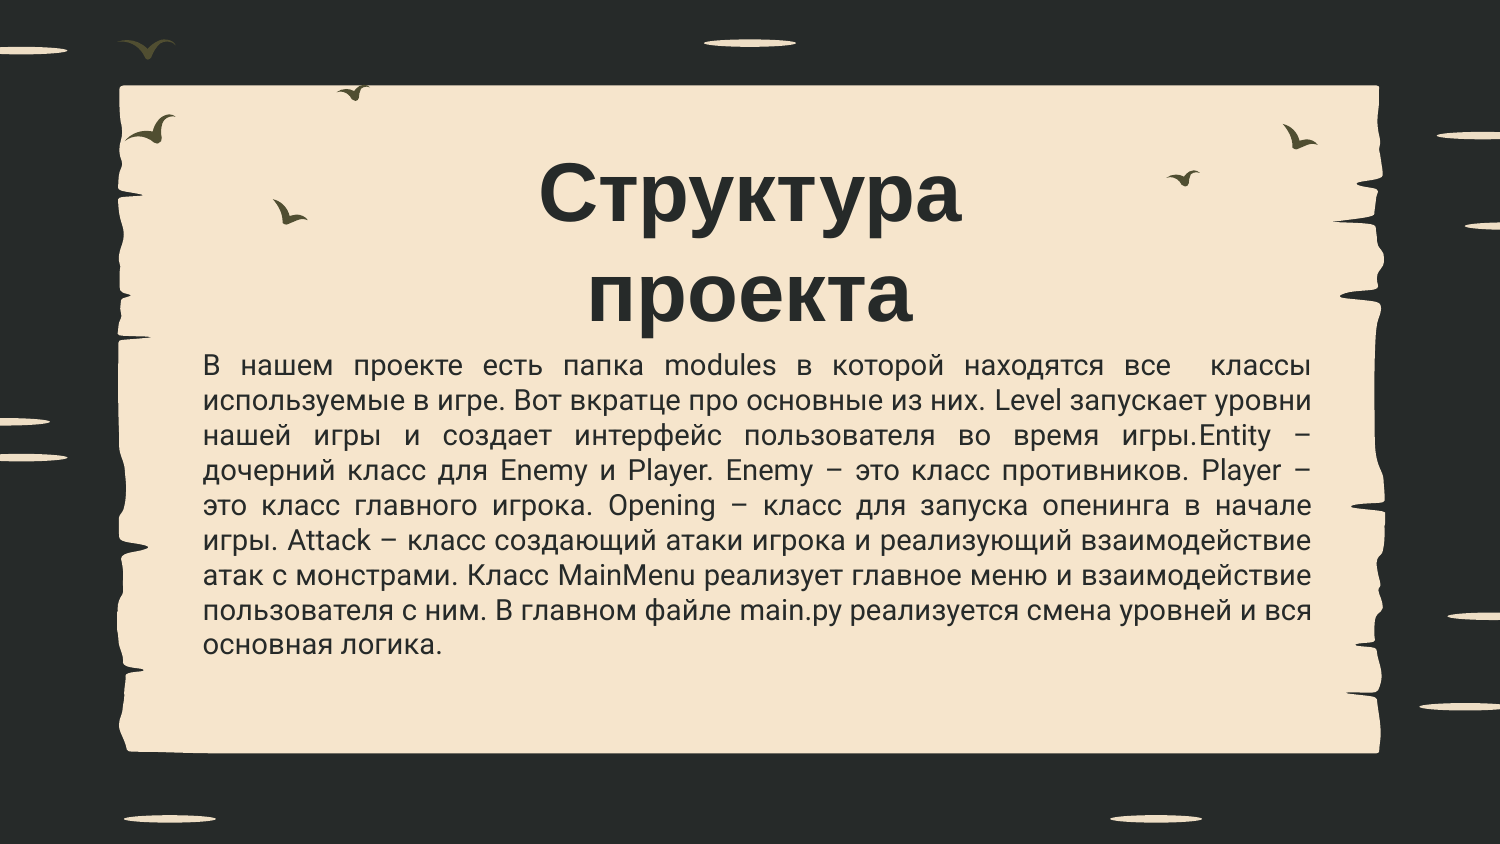

# Структура проекта
В нашем проекте есть папка modules в которой находятся все  классы используемые в игре. Вот вкратце про основные из них. Level запускает уровни нашей игры и создает интерфейс пользователя во время игры.Entity – дочерний класс для Enemy и Player. Enemy – это класс противников. Player – это класс главного игрока. Opening – класс для запуска опенинга в начале игры. Attack – класс создающий атаки игрока и реализующий взаимодействие атак с монстрами. Класс MainMenu реализует главное меню и взаимодействие пользователя с ним. В главном файле main.py реализуется смена уровней и вся основная логика.